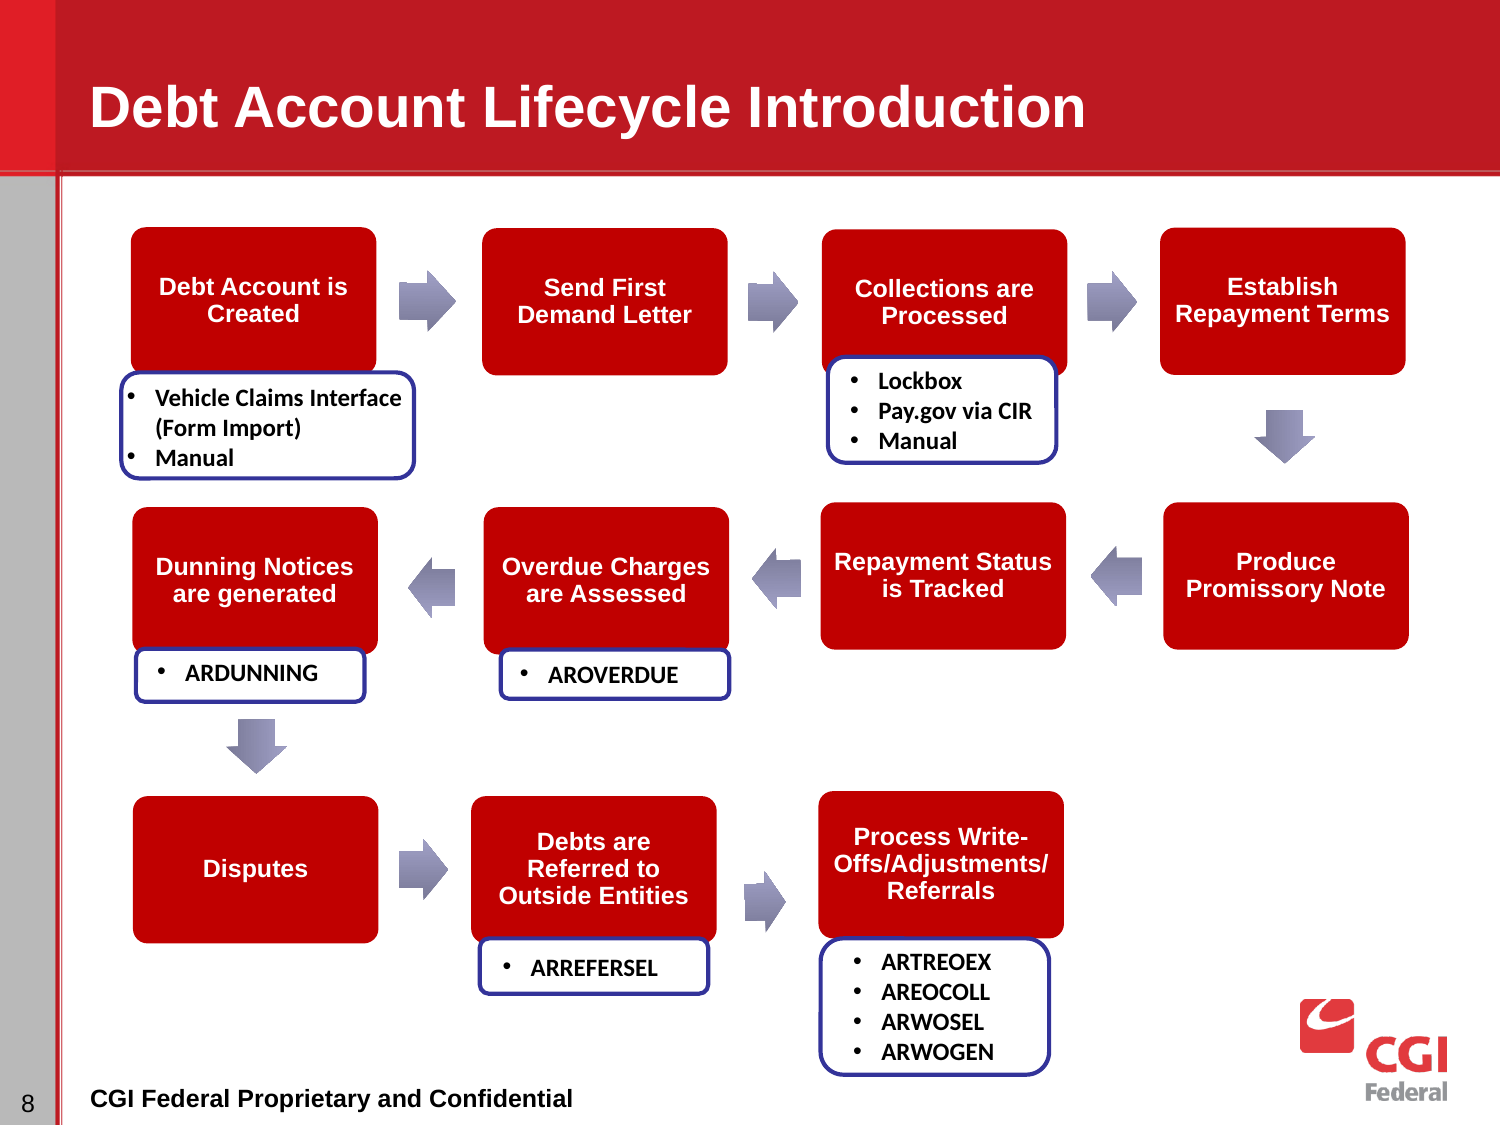

# Debt Account Lifecycle Introduction

Debt Account is Created
Establish Repayment Terms
Send First Demand Letter
Collections are Processed

Repayment Status is Tracked
Produce Promissory Note

Dunning Notices are generated
Overdue Charges are Assessed

Process Write-Offs/Adjustments/Referrals

Disputes
Debts are Referred to Outside Entities

Lockbox
Pay.gov via CIR
Manual

Vehicle Claims Interface (Form Import)
Manual

ARDUNNING

AROVERDUE

ARTREOEX
AREOCOLL
ARWOSEL
ARWOGEN
ARREFERSEL
8
CGI Federal Proprietary and Confidential